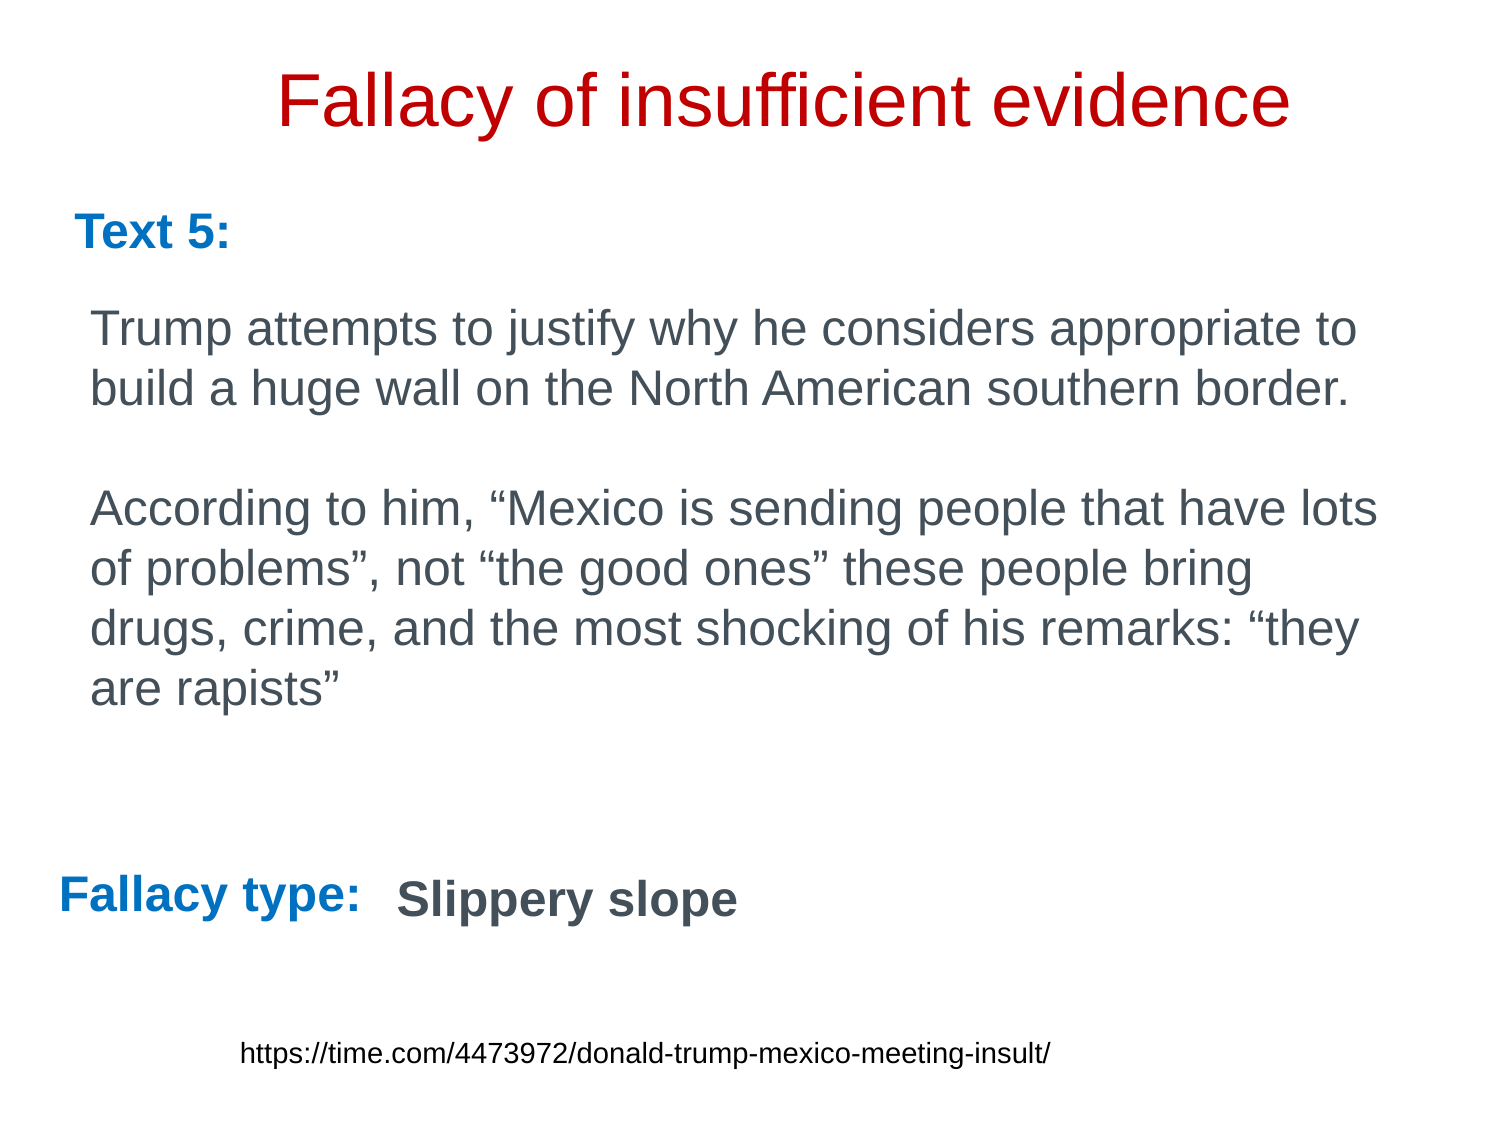

# Fallacy of insufficient evidence
Text 5:
Trump attempts to justify why he considers appropriate to build a huge wall on the North American southern border.

According to him, “Mexico is sending people that have lots of problems”, not “the good ones” these people bring drugs, crime, and the most shocking of his remarks: “they are rapists”
Fallacy type:
Slippery slope
https://time.com/4473972/donald-trump-mexico-meeting-insult/